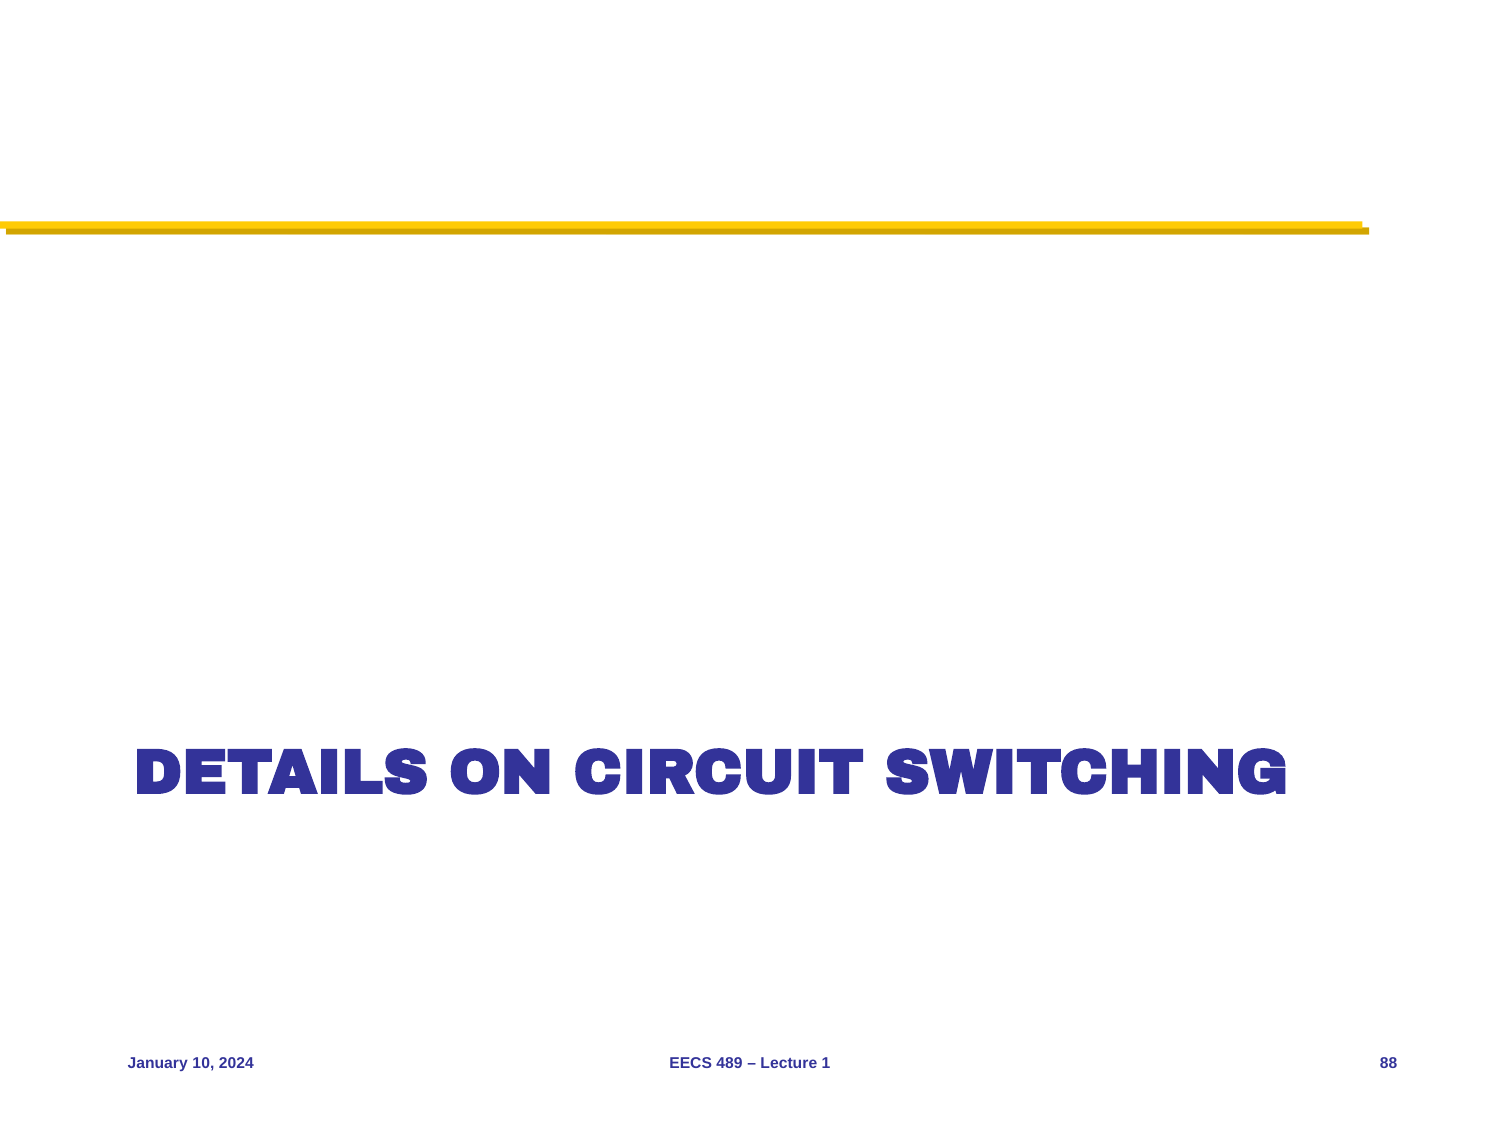

# Details on Circuit Switching
January 10, 2024
EECS 489 – Lecture 1
88